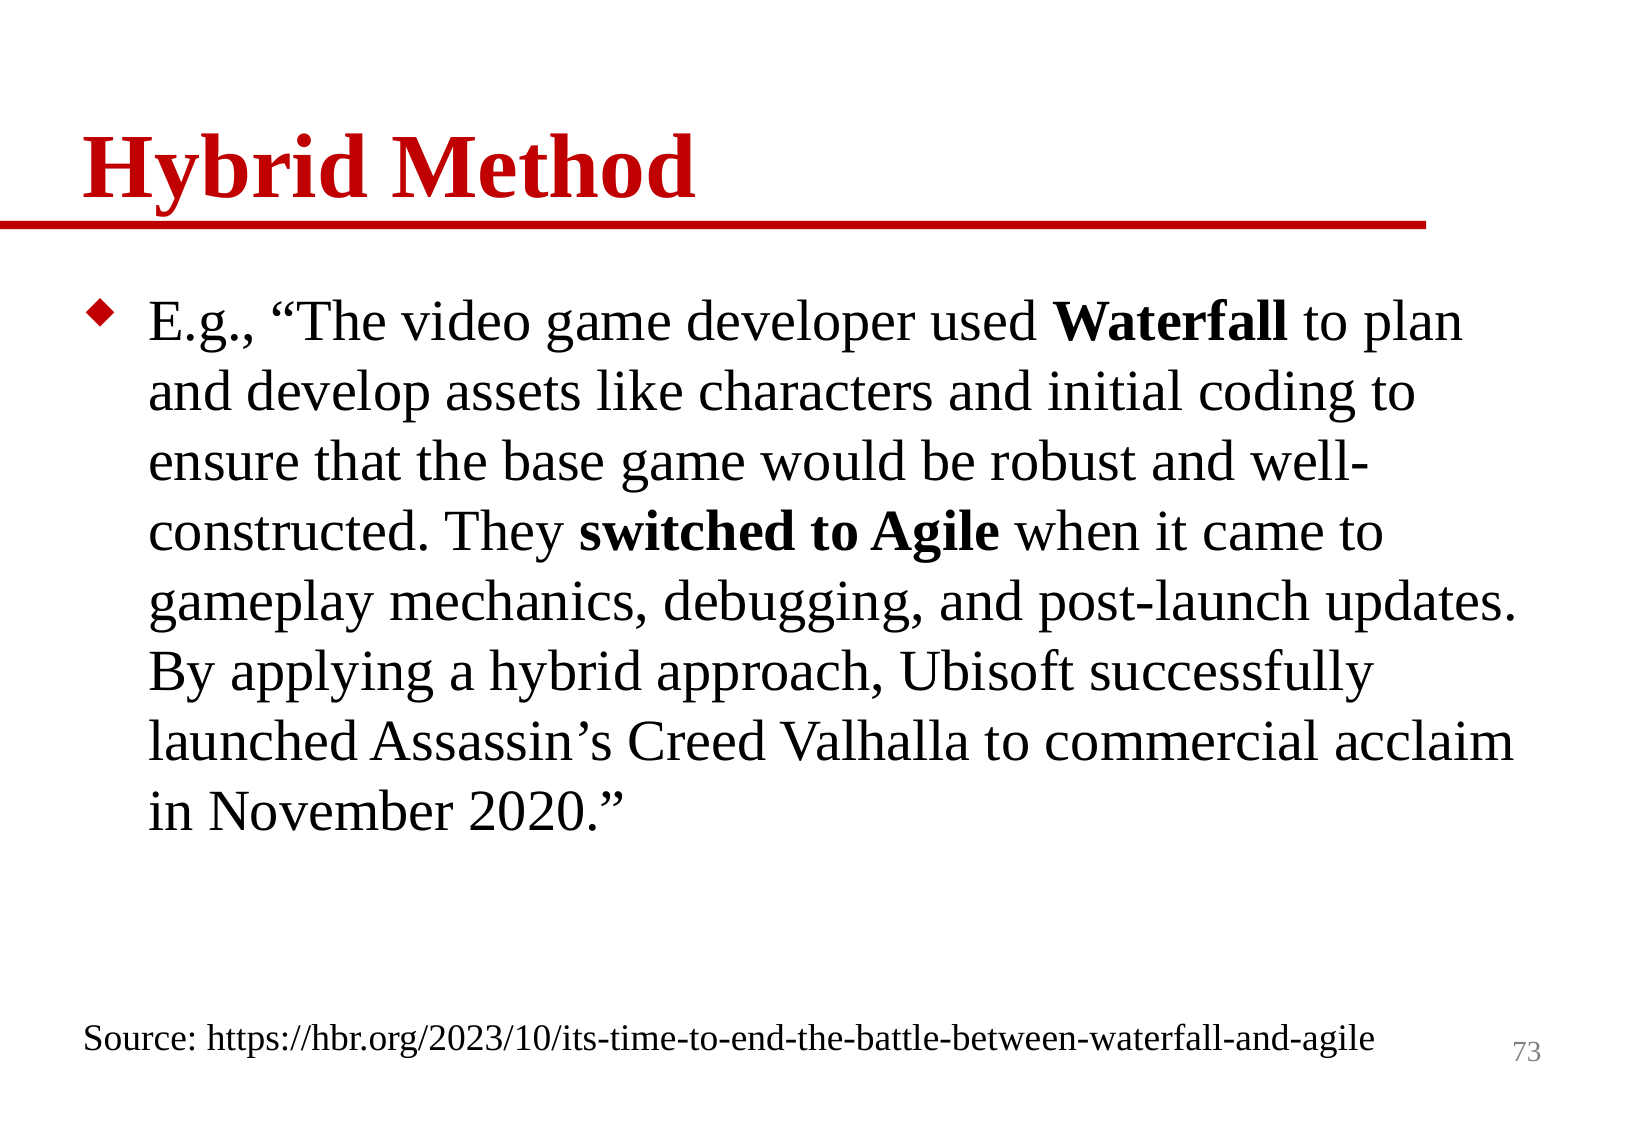

# Hybrid Method
E.g., “The video game developer used Waterfall to plan and develop assets like characters and initial coding to ensure that the base game would be robust and well-constructed. They switched to Agile when it came to gameplay mechanics, debugging, and post-launch updates. By applying a hybrid approach, Ubisoft successfully launched Assassin’s Creed Valhalla to commercial acclaim in November 2020.”

Source: https://hbr.org/2023/10/its-time-to-end-the-battle-between-waterfall-and-agile
73